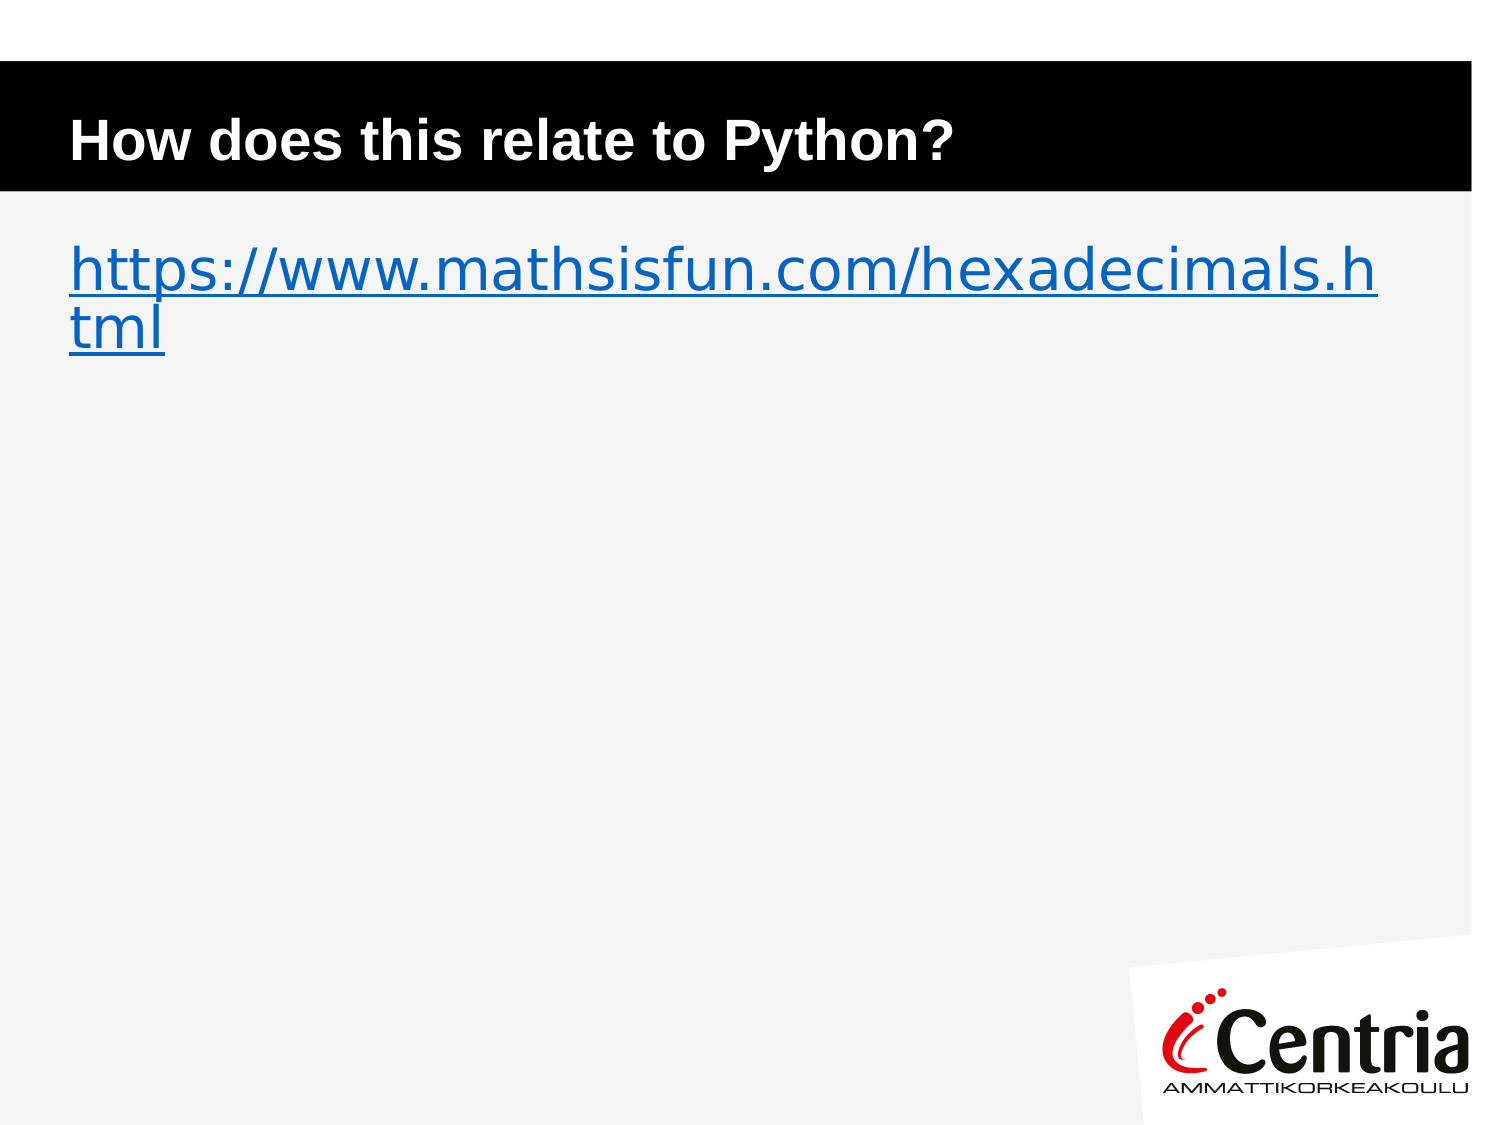

# How does this relate to Python?
https://www.mathsisfun.com/hexadecimals.html